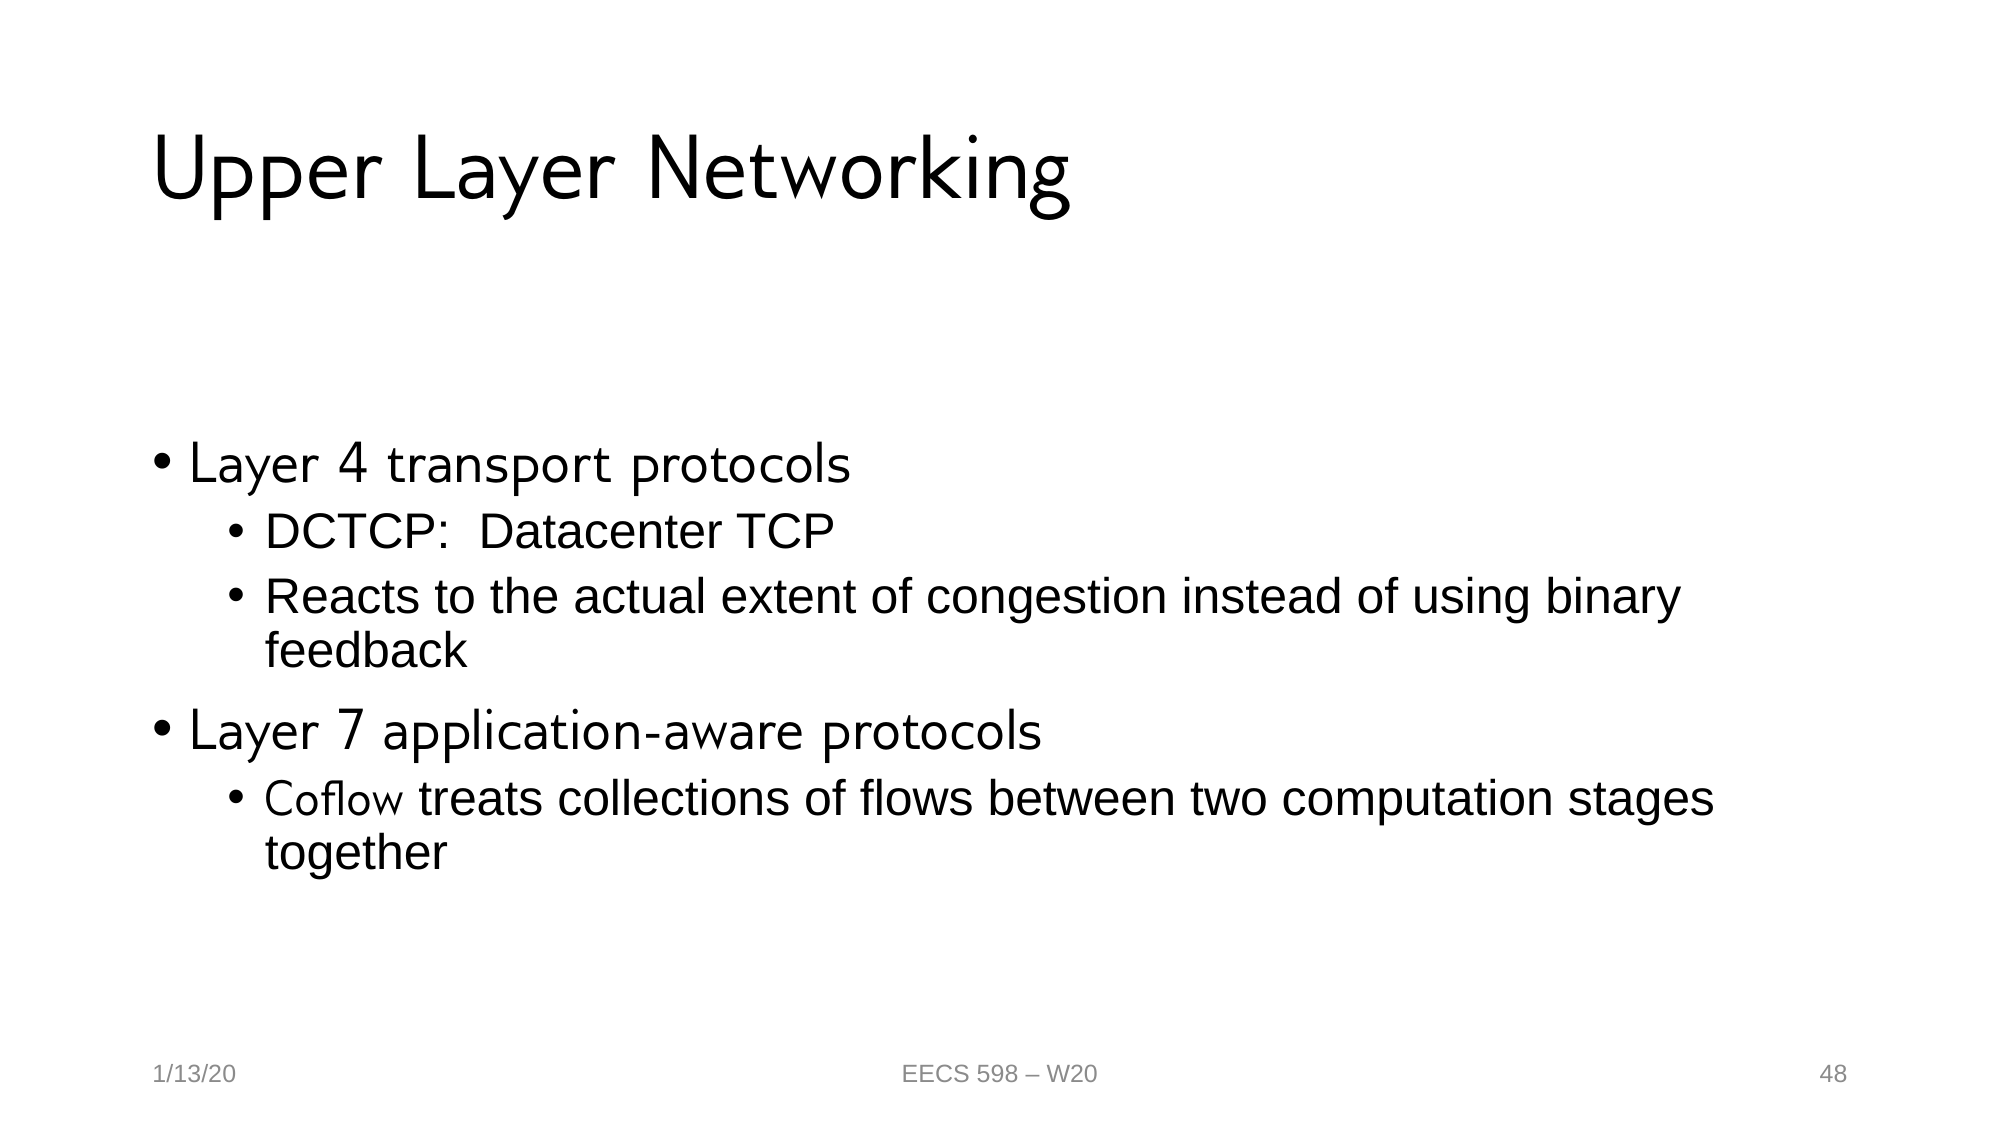

# Upper Layer Networking
Layer 4 transport protocols
DCTCP:  Datacenter TCP
Reacts to the actual extent of congestion instead of using binary feedback
Layer 7 application-aware protocols
Coflow treats collections of flows between two computation stages together
1/13/20
EECS 598 – W20
48